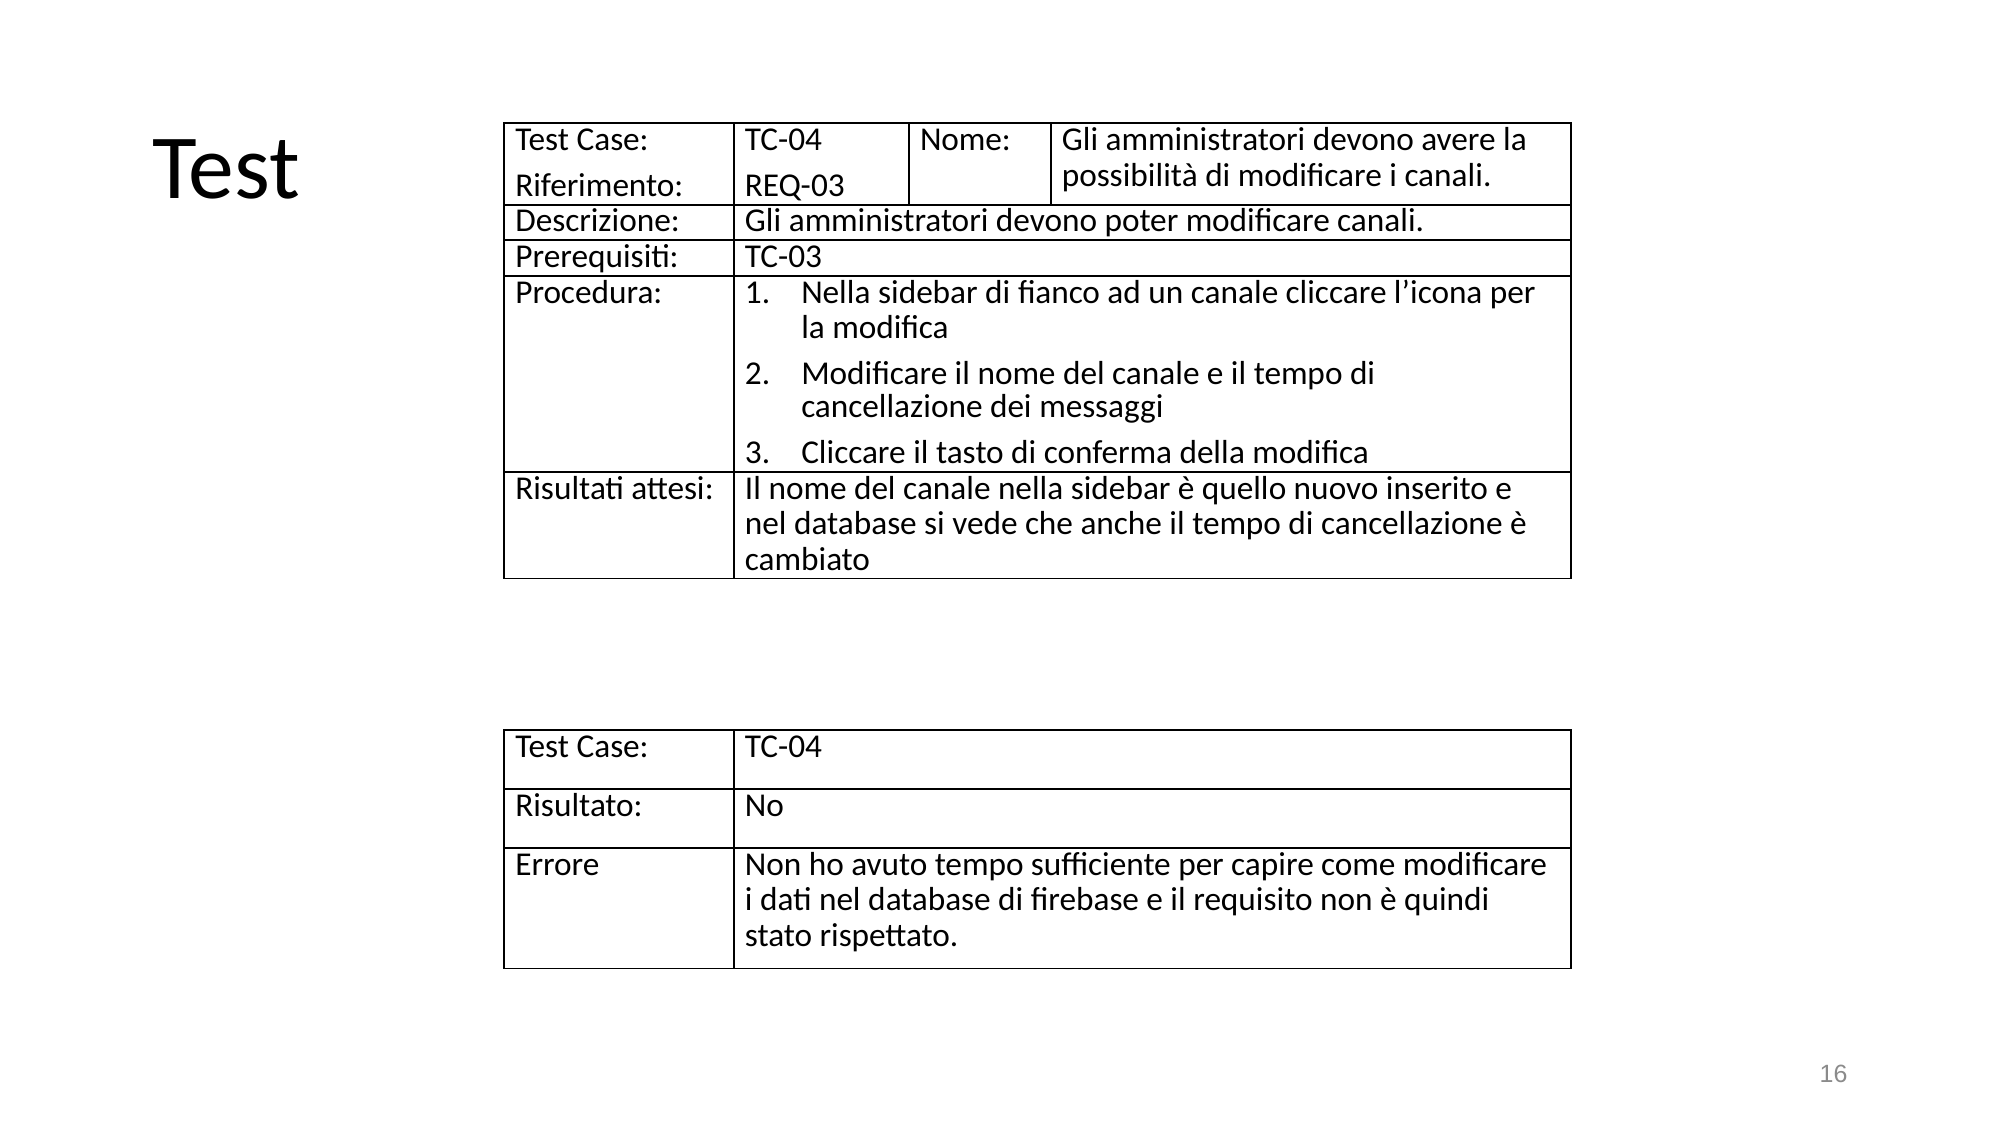

# Test
| Test Case: Riferimento: | TC-04 REQ-03 | Nome: | Gli amministratori devono avere la possibilità di modificare i canali. |
| --- | --- | --- | --- |
| Descrizione: | Gli amministratori devono poter modificare canali. |  |  |
| Prerequisiti: | TC-03 |  |  |
| Procedura: | Nella sidebar di fianco ad un canale cliccare l’icona per la modifica Modificare il nome del canale e il tempo di cancellazione dei messaggi Cliccare il tasto di conferma della modifica |  |  |
| Risultati attesi: | Il nome del canale nella sidebar è quello nuovo inserito e nel database si vede che anche il tempo di cancellazione è cambiato |  |  |
| Test Case: | TC-04 |
| --- | --- |
| Risultato: | No |
| Errore | Non ho avuto tempo sufficiente per capire come modificare i dati nel database di firebase e il requisito non è quindi stato rispettato. |
16